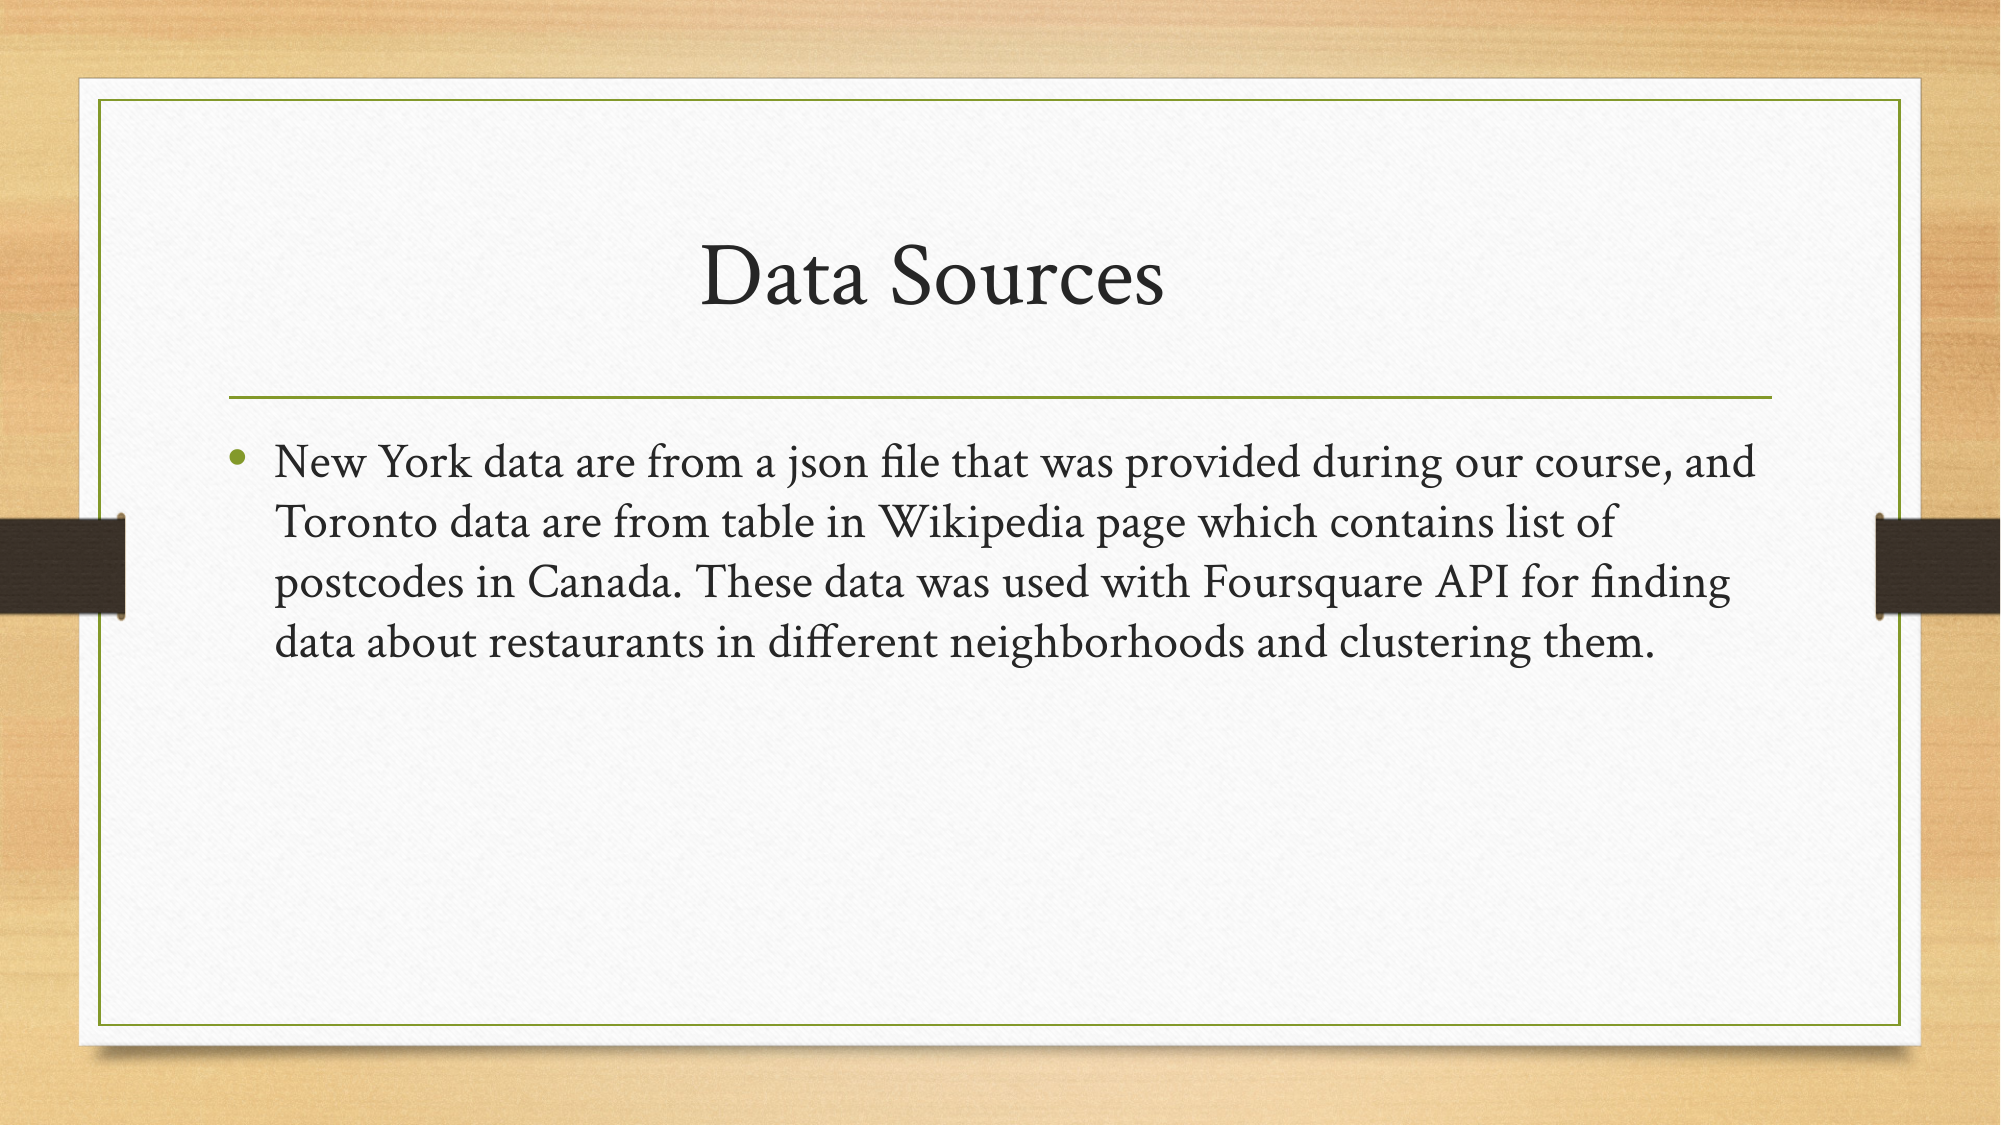

# Data Sources
New York data are from a json file that was provided during our course, and Toronto data are from table in Wikipedia page which contains list of postcodes in Canada. These data was used with Foursquare API for finding data about restaurants in different neighborhoods and clustering them.